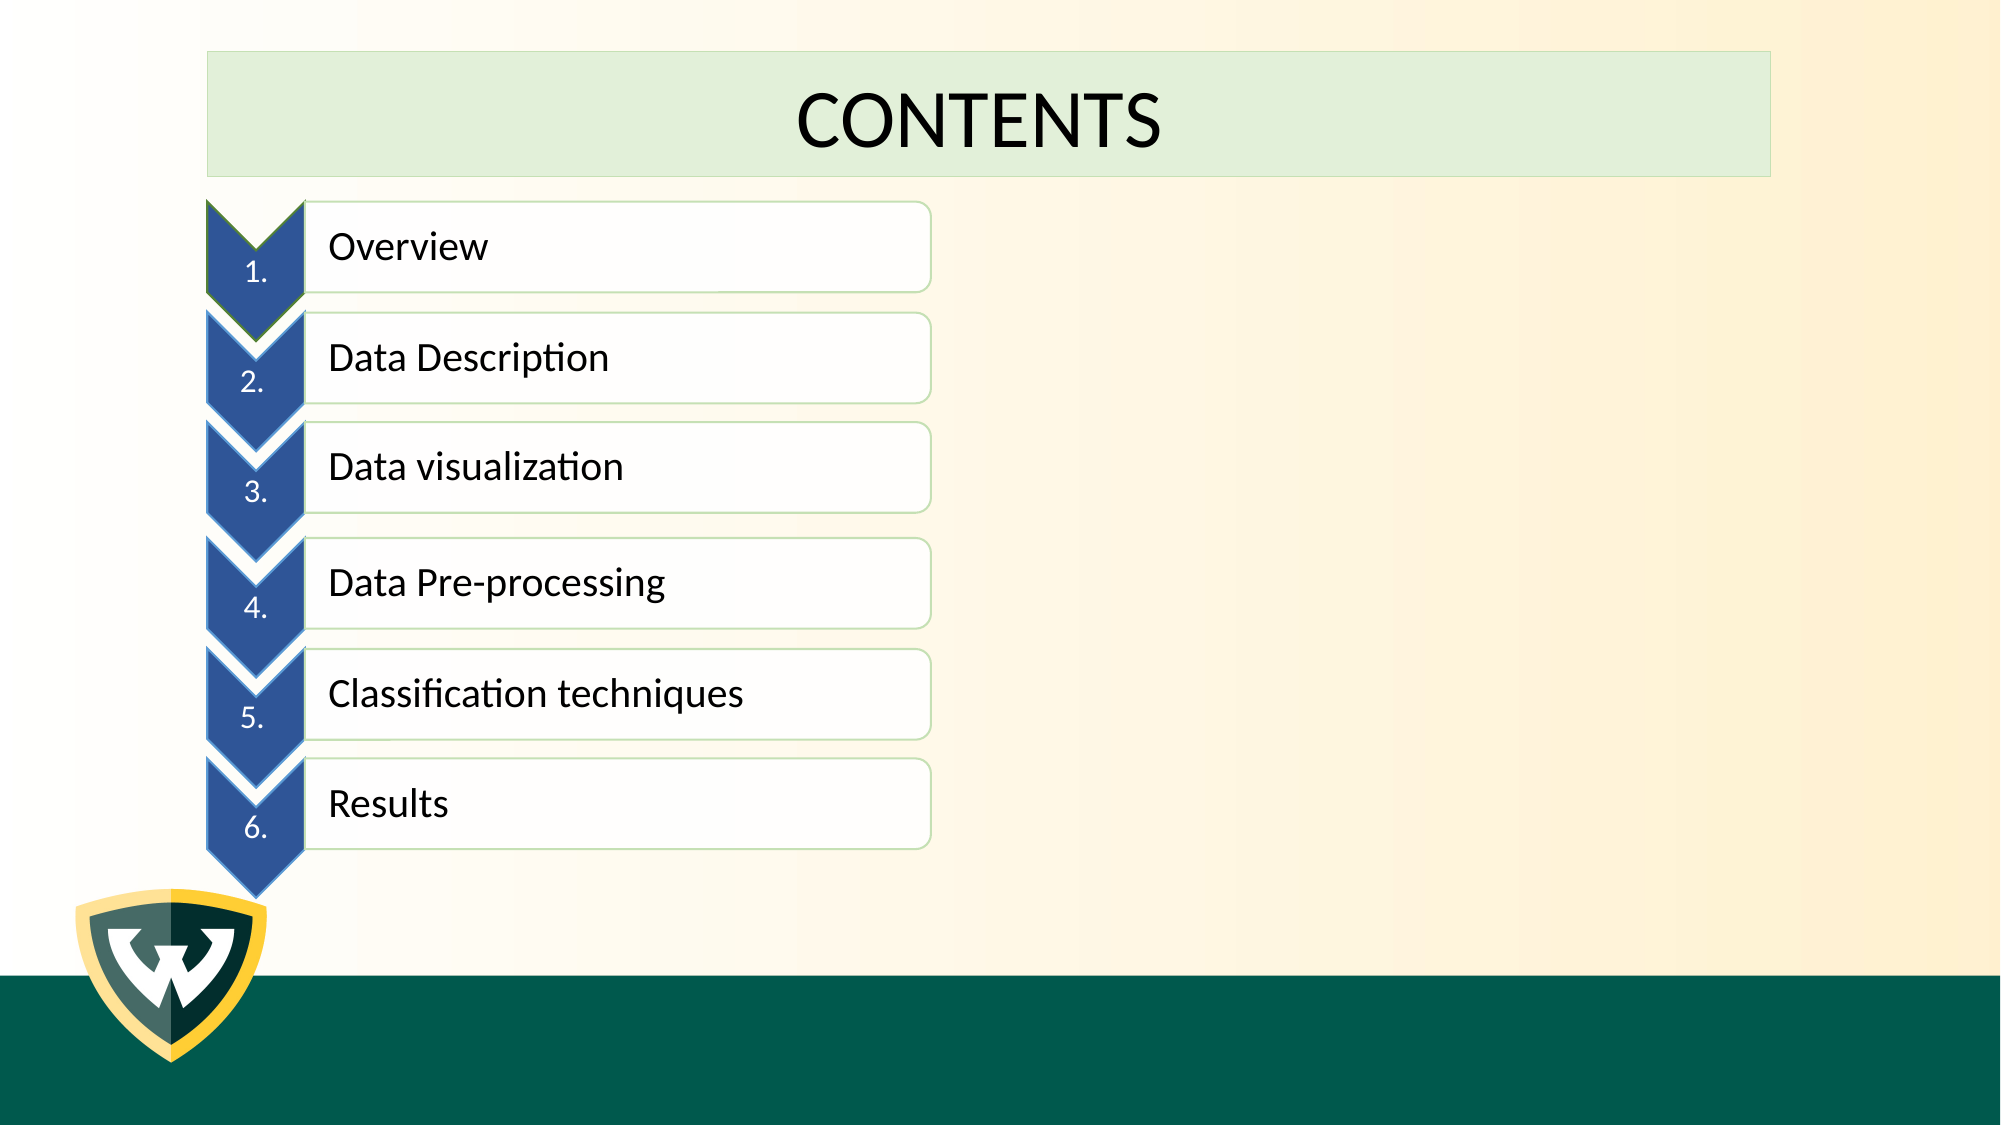

#
CONTENTS
1.
Overview
2.
Data Description
3.
Data visualization
4.
Data Pre-processing
5.
Classification techniques
6.
Results